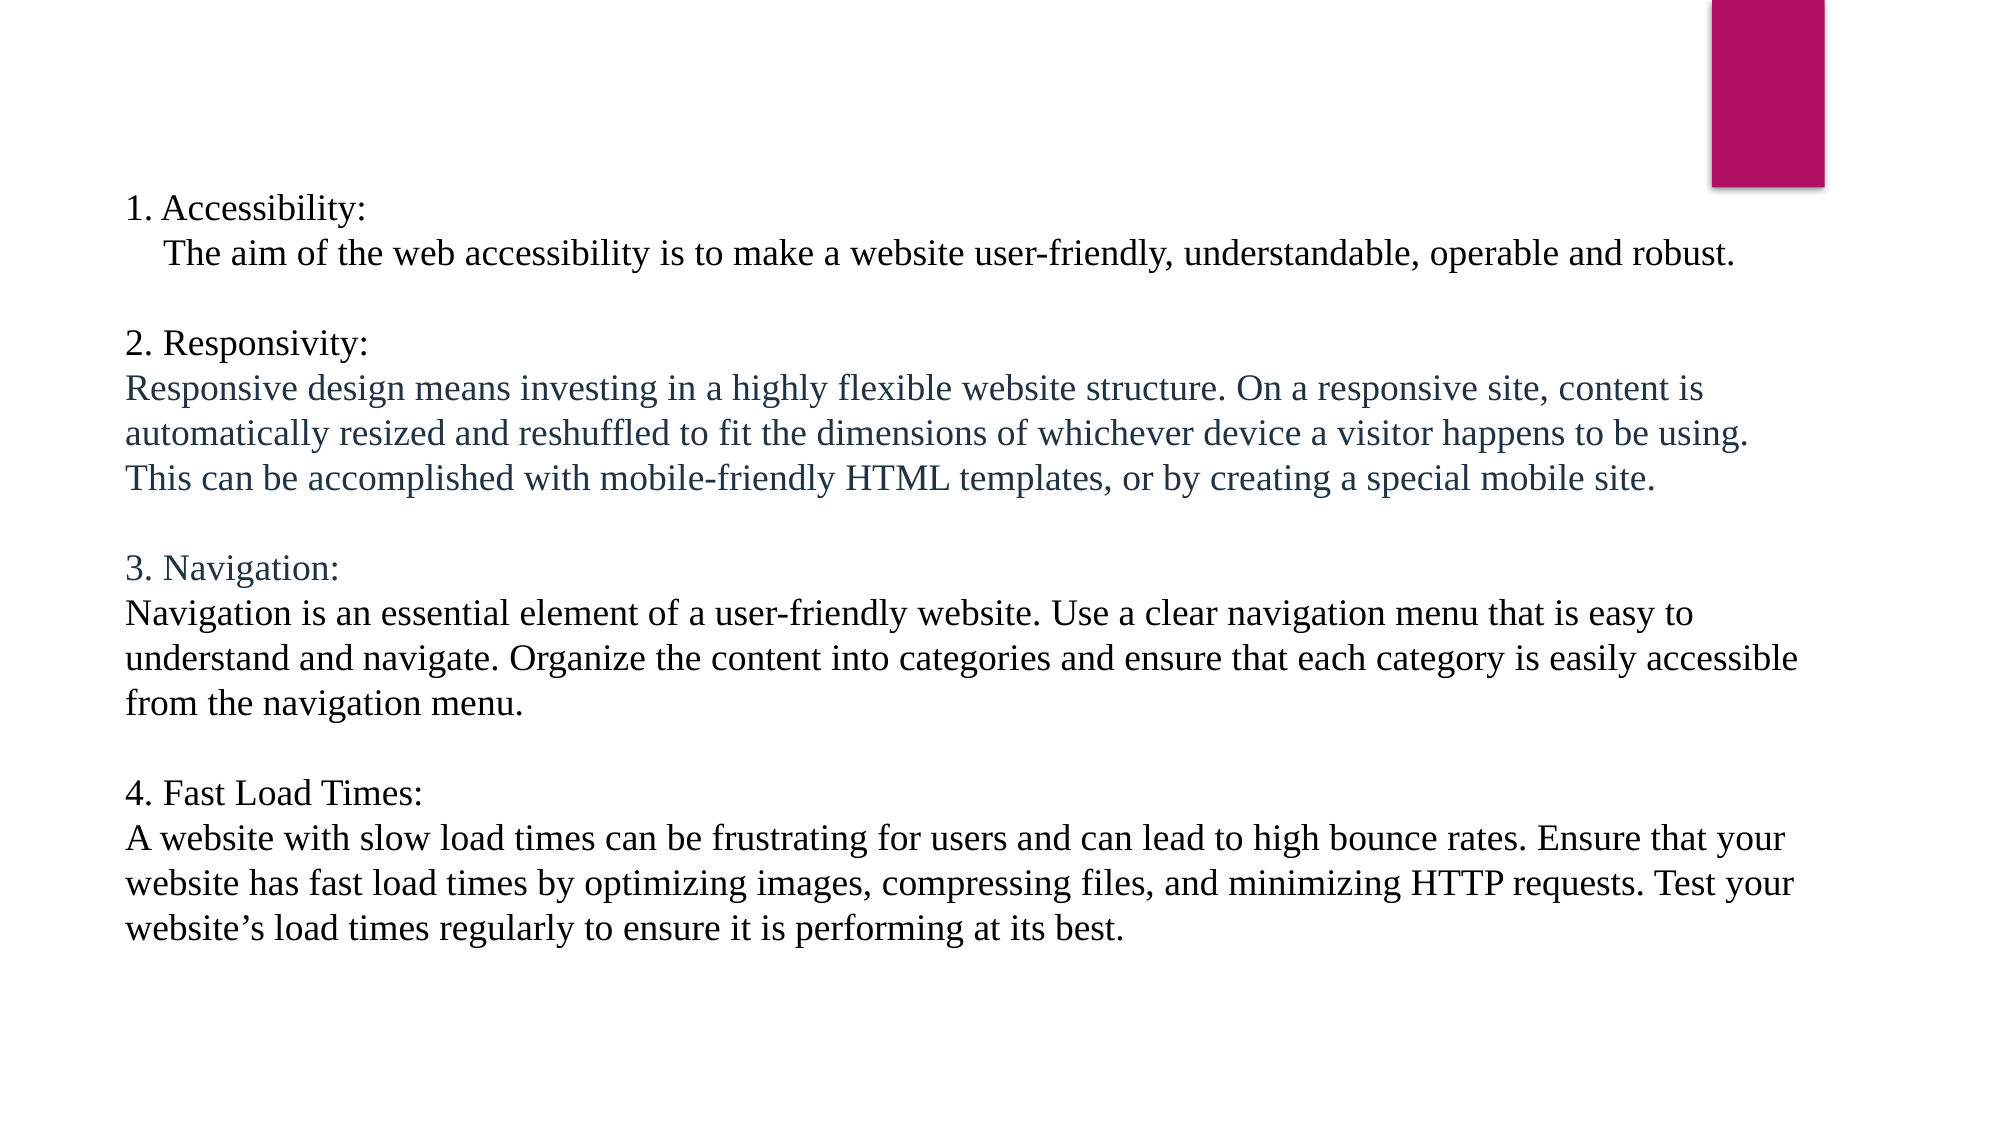

1. Accessibility:
    The aim of the web accessibility is to make a website user-friendly, understandable, operable and robust.

2. Responsivity:
Responsive design means investing in a highly flexible website structure. On a responsive site, content is automatically resized and reshuffled to fit the dimensions of whichever device a visitor happens to be using. This can be accomplished with mobile-friendly HTML templates, or by creating a special mobile site.

3. Navigation:
Navigation is an essential element of a user-friendly website. Use a clear navigation menu that is easy to understand and navigate. Organize the content into categories and ensure that each category is easily accessible from the navigation menu.

4. Fast Load Times:
A website with slow load times can be frustrating for users and can lead to high bounce rates. Ensure that your website has fast load times by optimizing images, compressing files, and minimizing HTTP requests. Test your website’s load times regularly to ensure it is performing at its best.